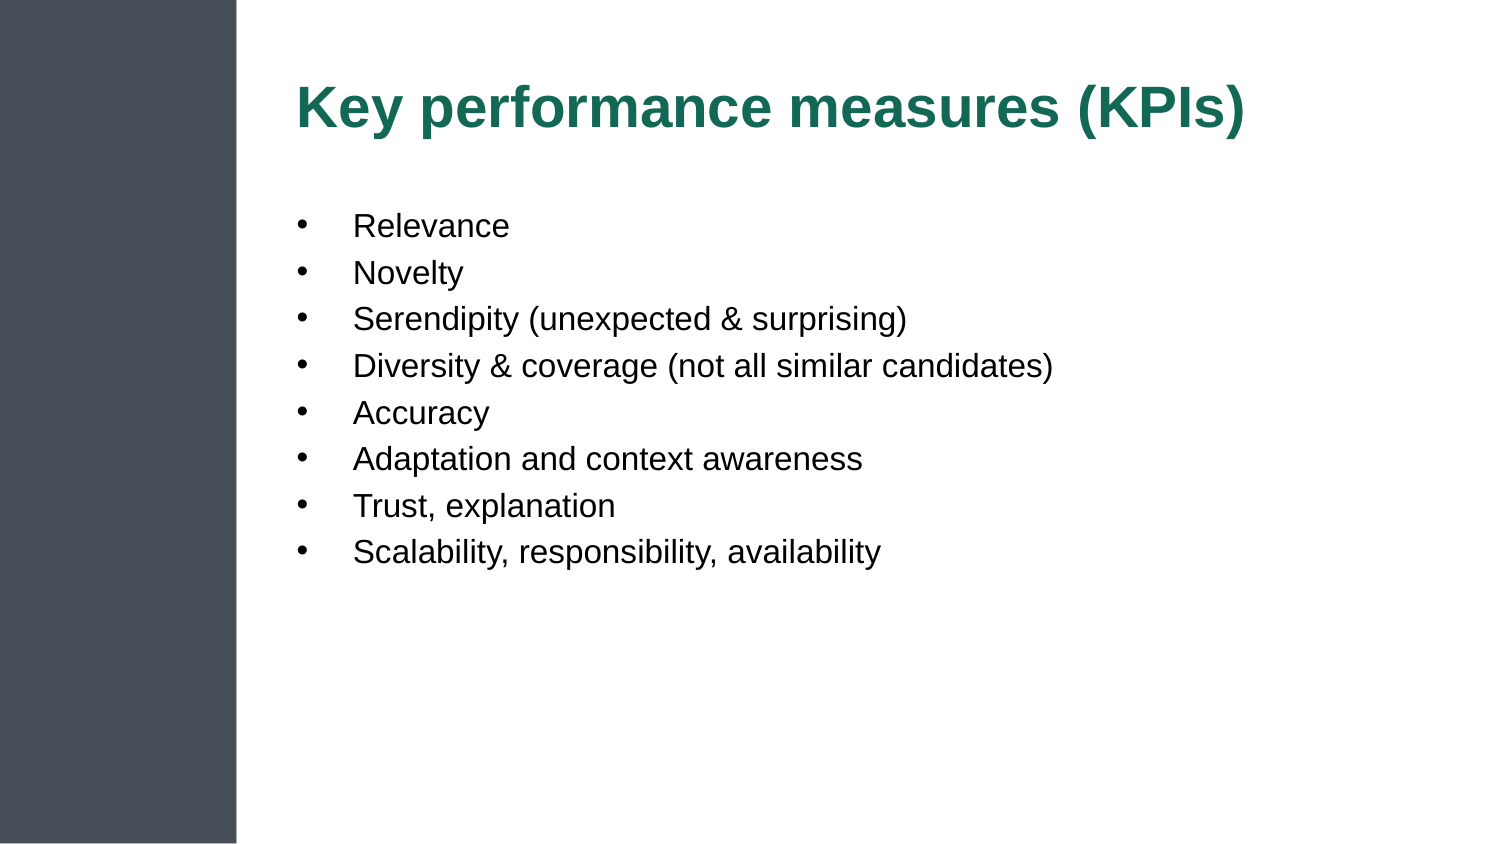

# Key performance measures (KPIs)
Relevance
Novelty
Serendipity (unexpected & surprising)
Diversity & coverage (not all similar candidates)
Accuracy
Adaptation and context awareness
Trust, explanation
Scalability, responsibility, availability